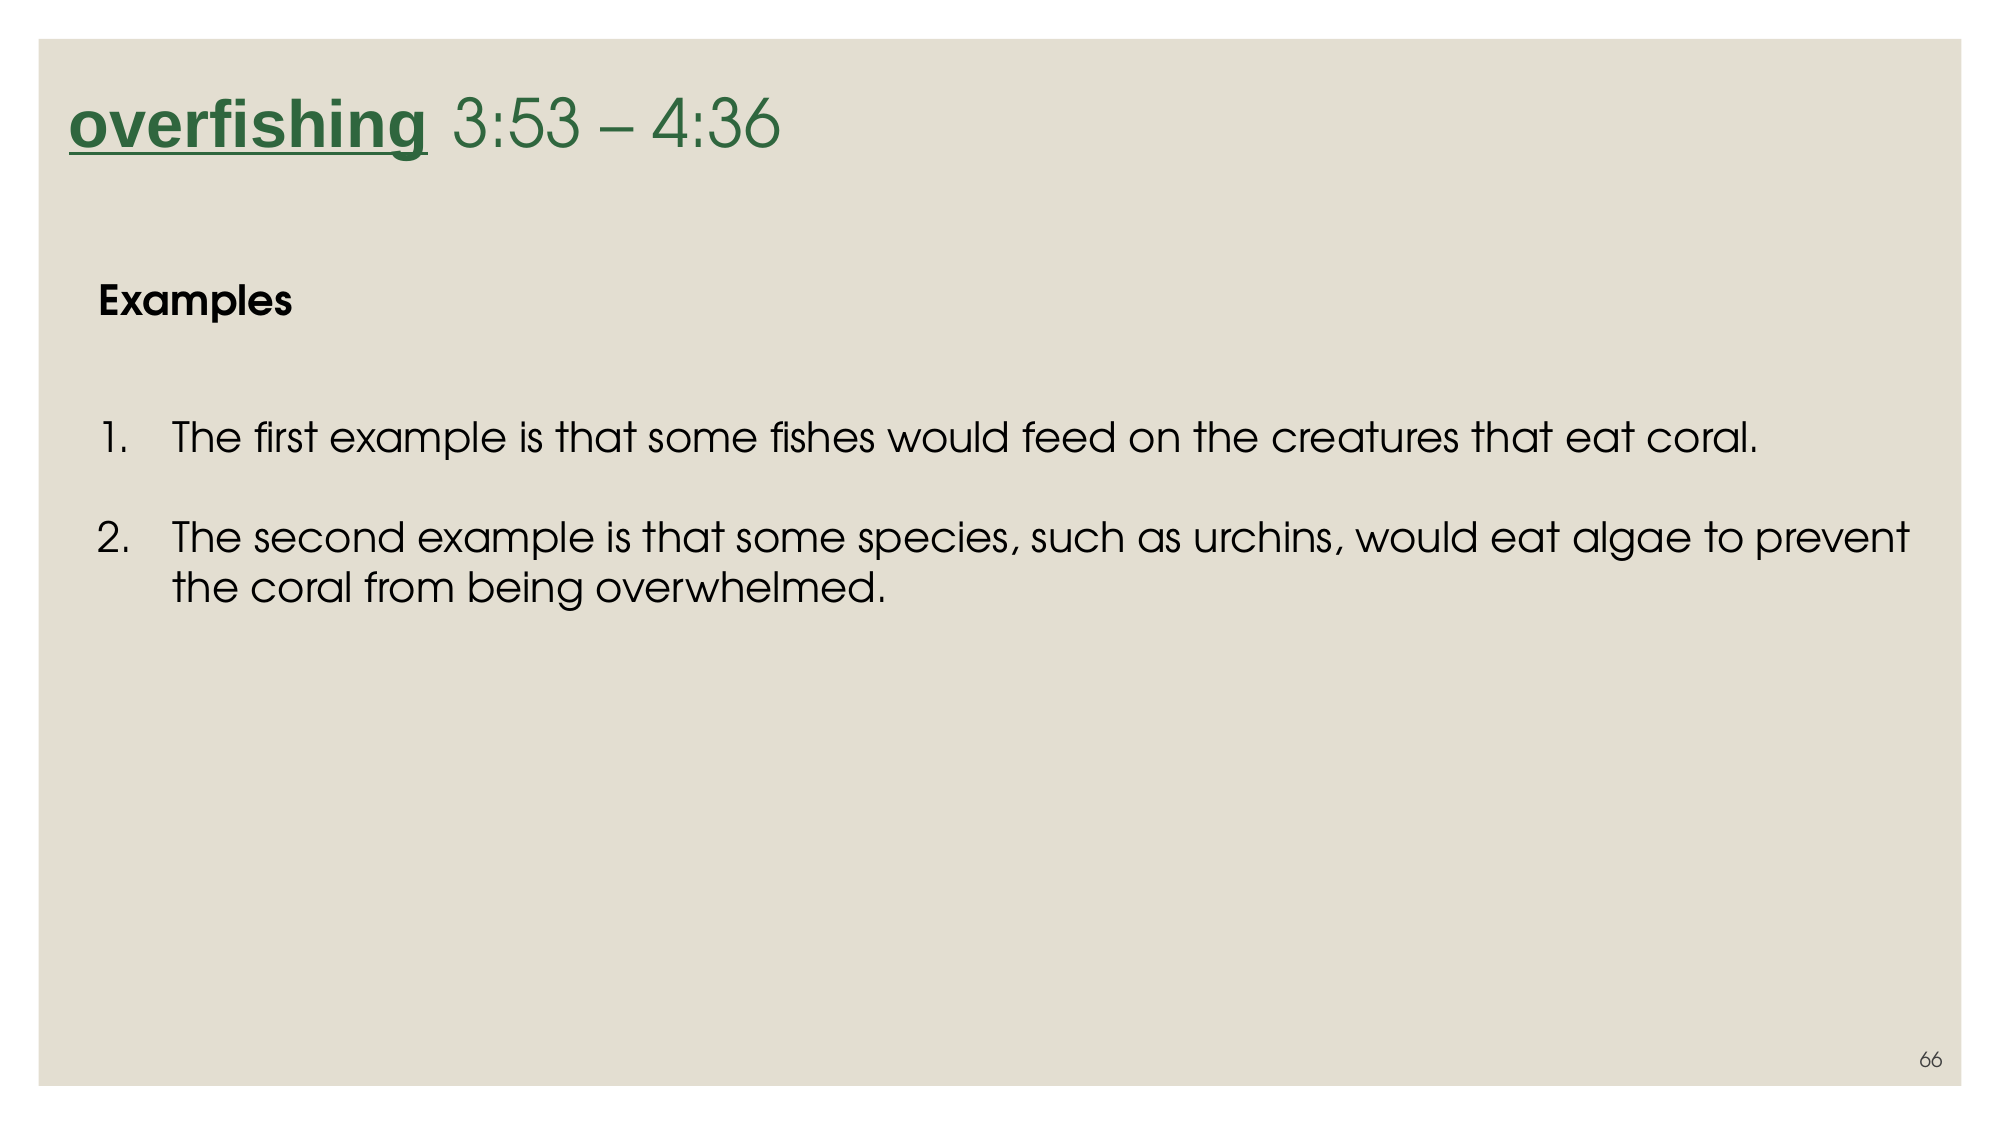

3:53 – 4:36
overfishing
Examples
The first example is that some fishes would feed on the creatures that eat coral.

The second example is that some species, such as urchins, would eat algae to prevent the coral from being overwhelmed.
66